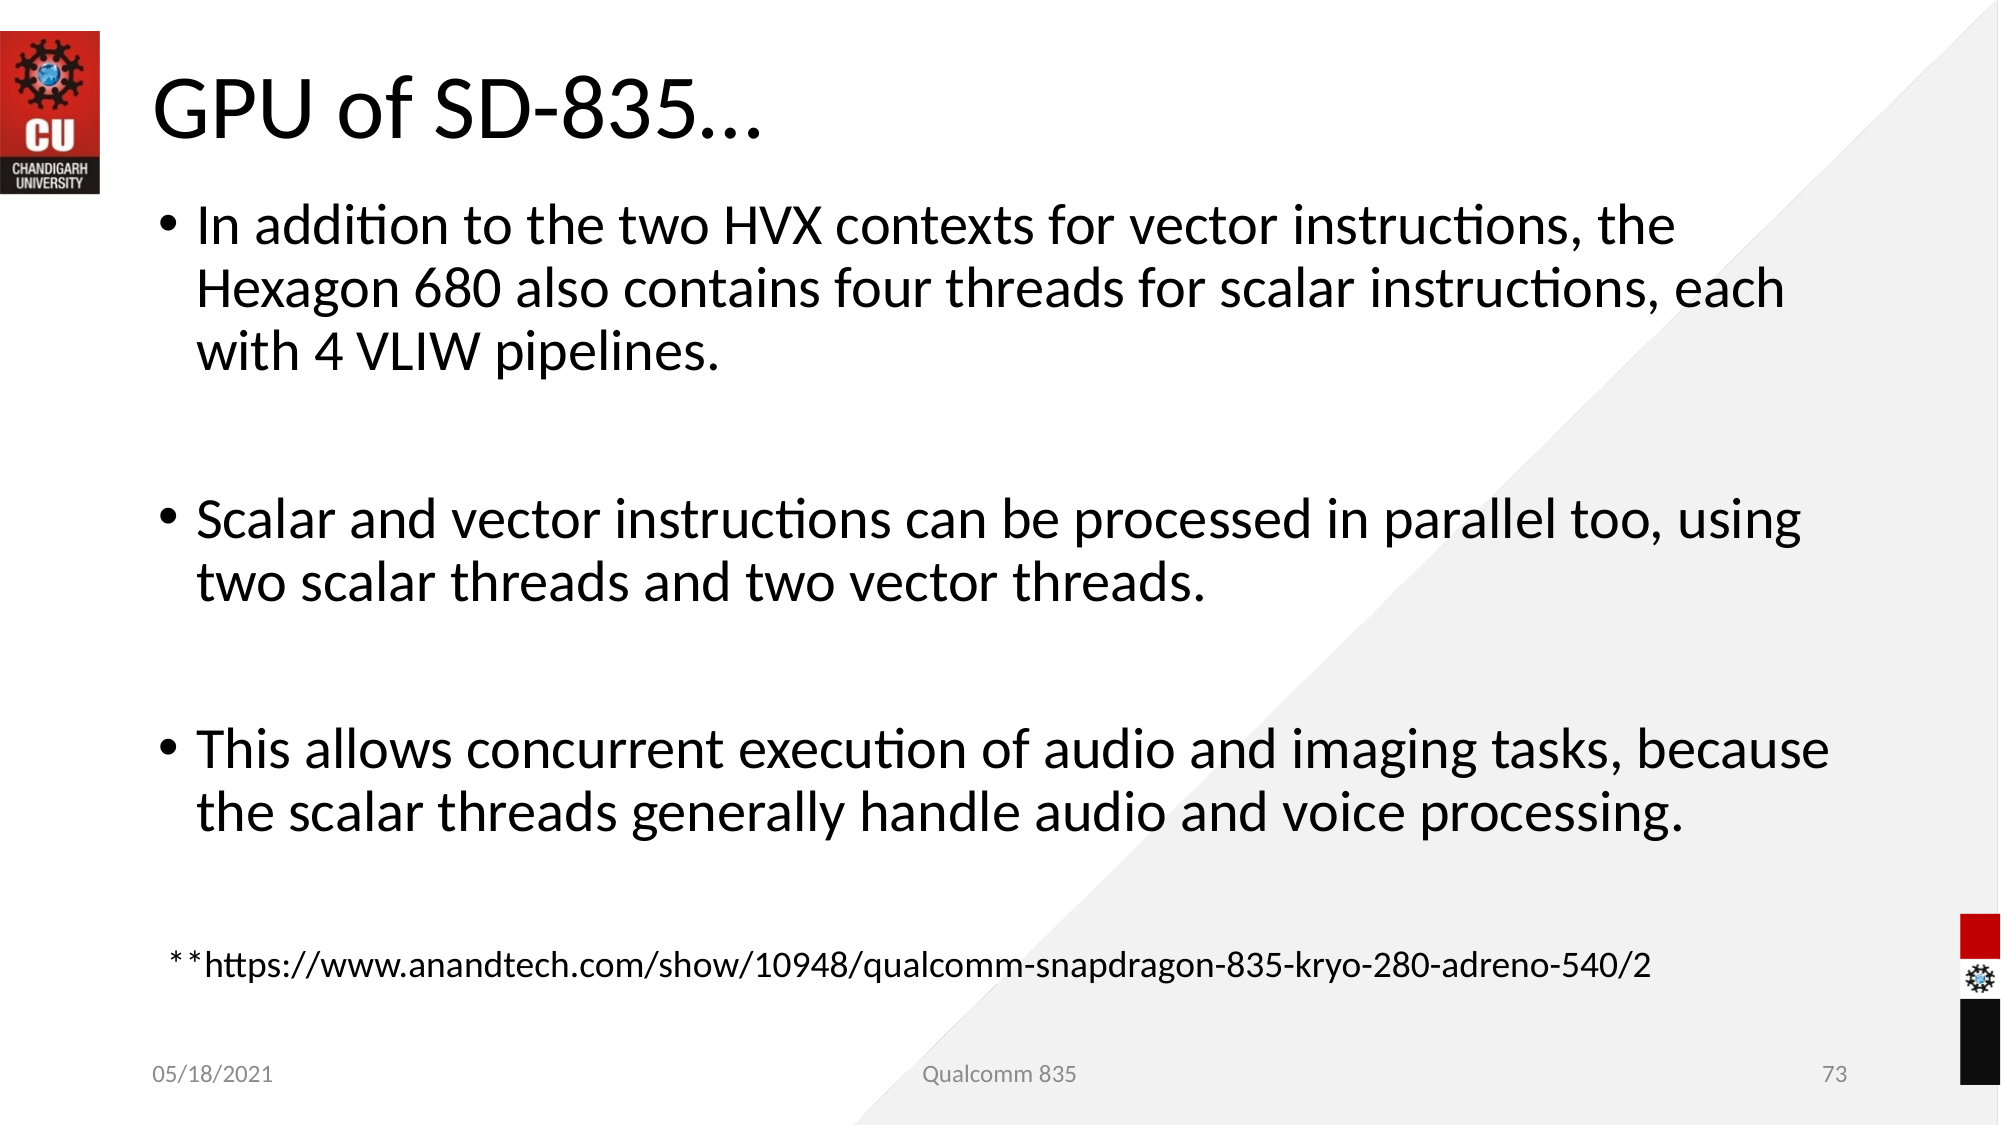

GPU of SD-835…
In addition to the two HVX contexts for vector instructions, the Hexagon 680 also contains four threads for scalar instructions, each with 4 VLIW pipelines.

Scalar and vector instructions can be processed in parallel too, using two scalar threads and two vector threads.

This allows concurrent execution of audio and imaging tasks, because the scalar threads generally handle audio and voice processing.
**https://www.anandtech.com/show/10948/qualcomm-snapdragon-835-kryo-280-adreno-540/2
05/18/2021
Qualcomm 835
73